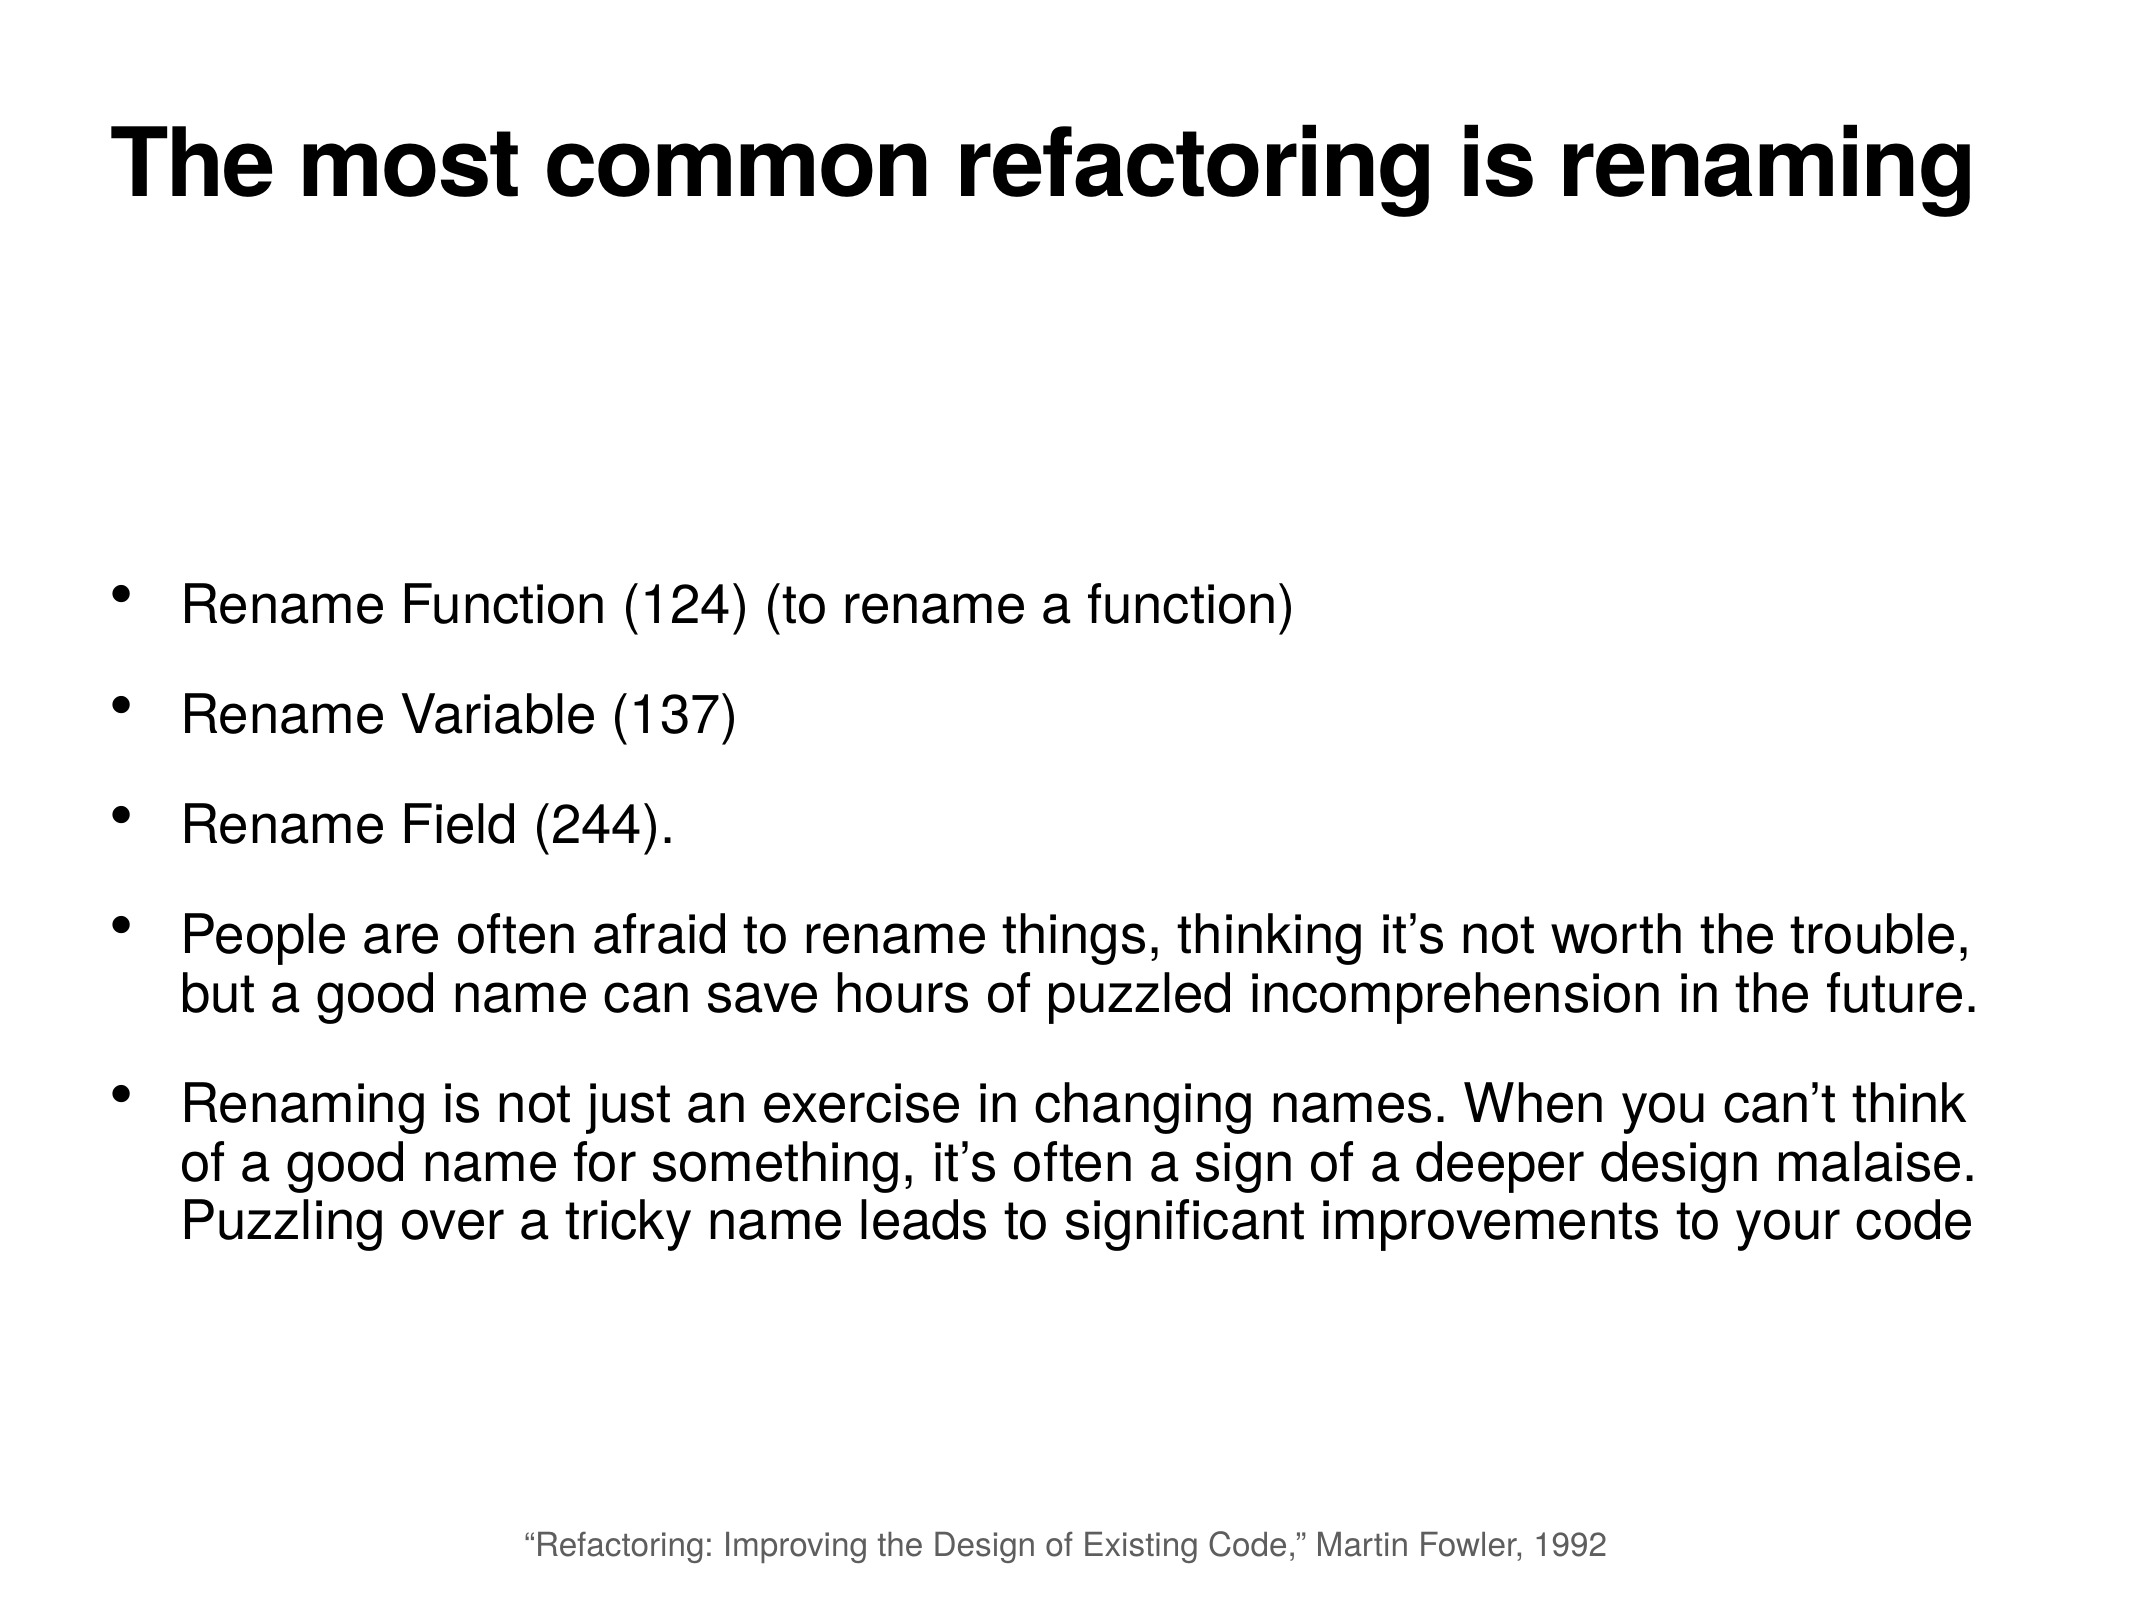

# The most common refactoring is renaming

Rename Function (124) (to rename a function)
Rename Variable (137)
Rename Field (244).
People are often afraid to rename things, thinking it’s not worth the trouble, but a good name can save hours of puzzled incomprehension in the future.
Renaming is not just an exercise in changing names. When you can’t think of a good name for something, it’s often a sign of a deeper design malaise. Puzzling over a tricky name leads to significant improvements to your code

“Refactoring: Improving the Design of Existing Code,” Martin Fowler, 1992